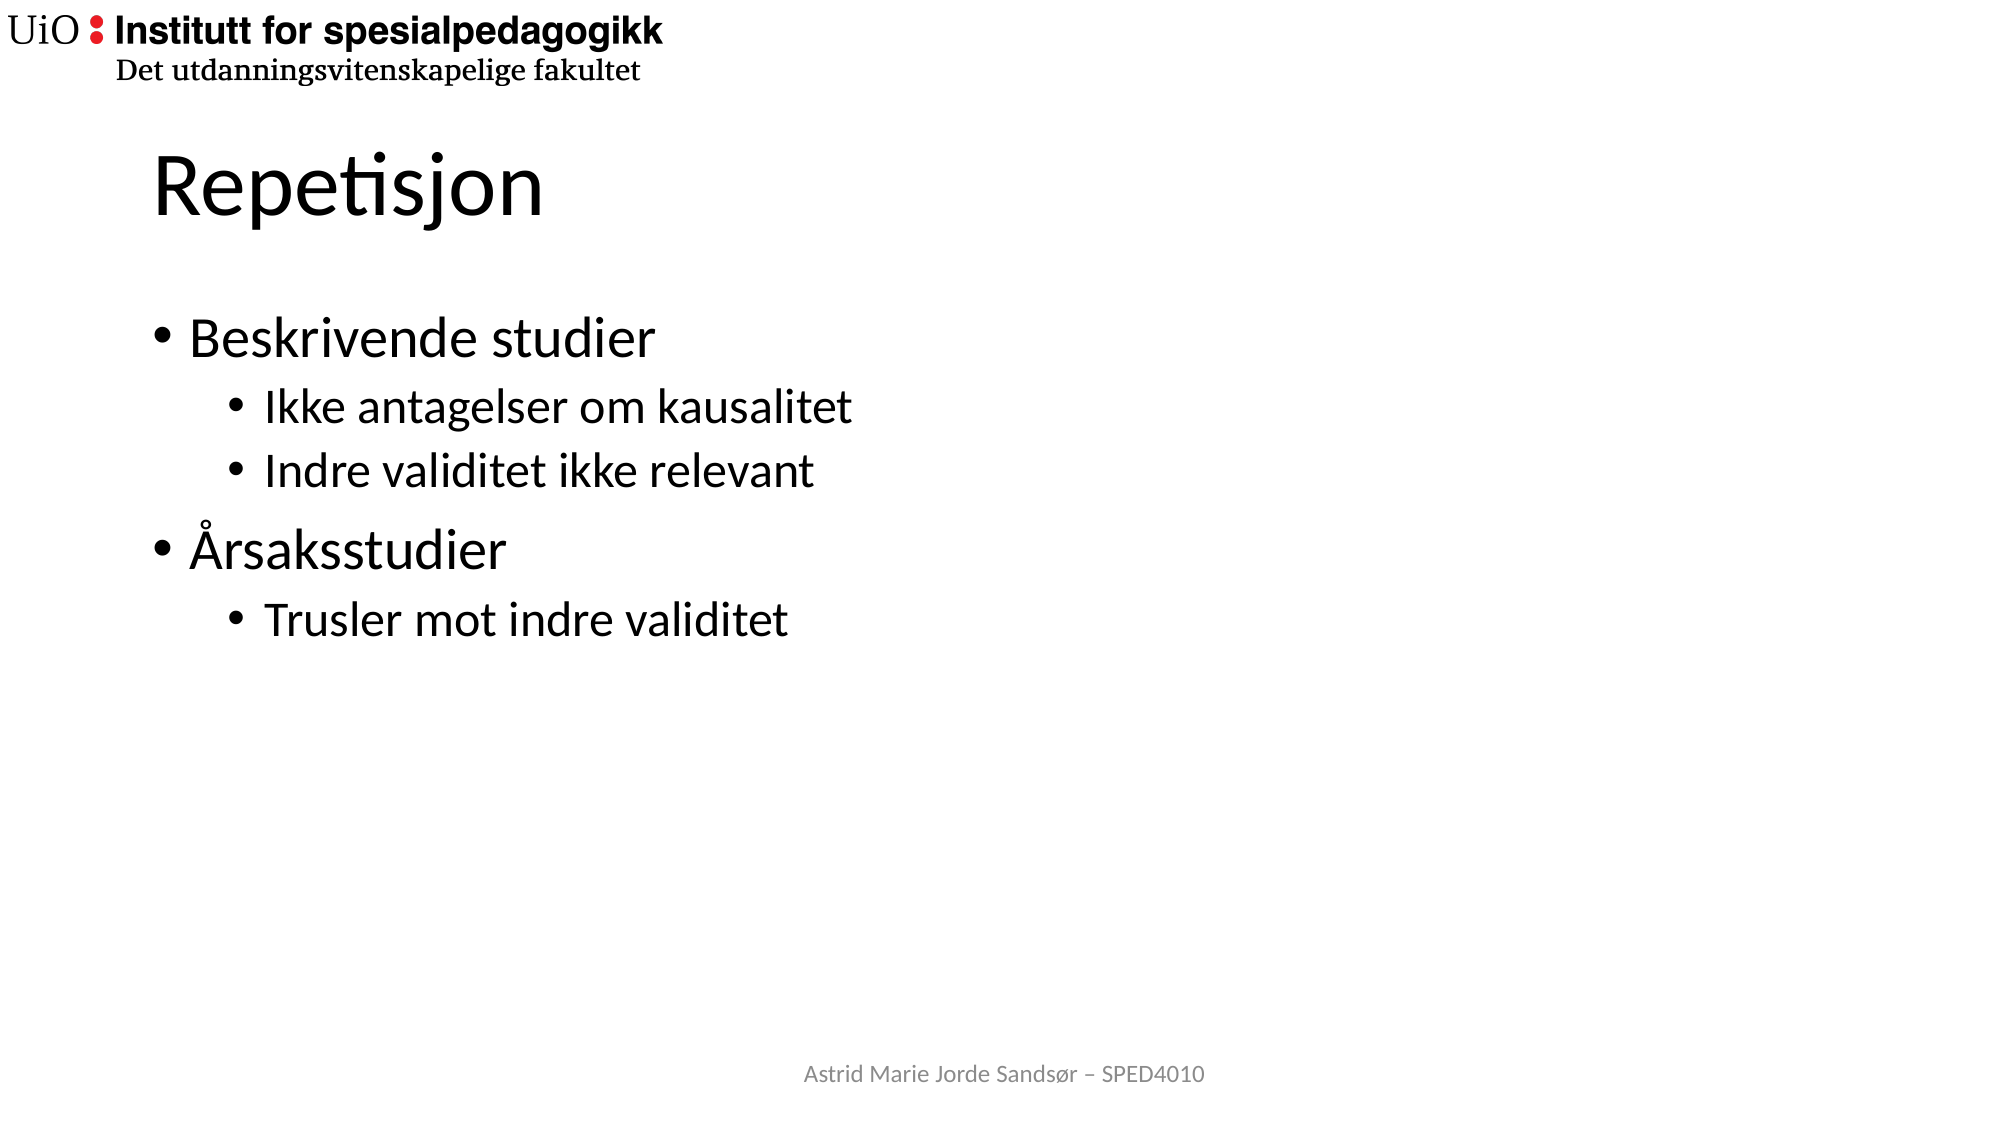

# Repetisjon
Beskrivende studier
Ikke antagelser om kausalitet
Indre validitet ikke relevant
Årsaksstudier
Trusler mot indre validitet

Astrid Marie Jorde Sandsør – SPED4010